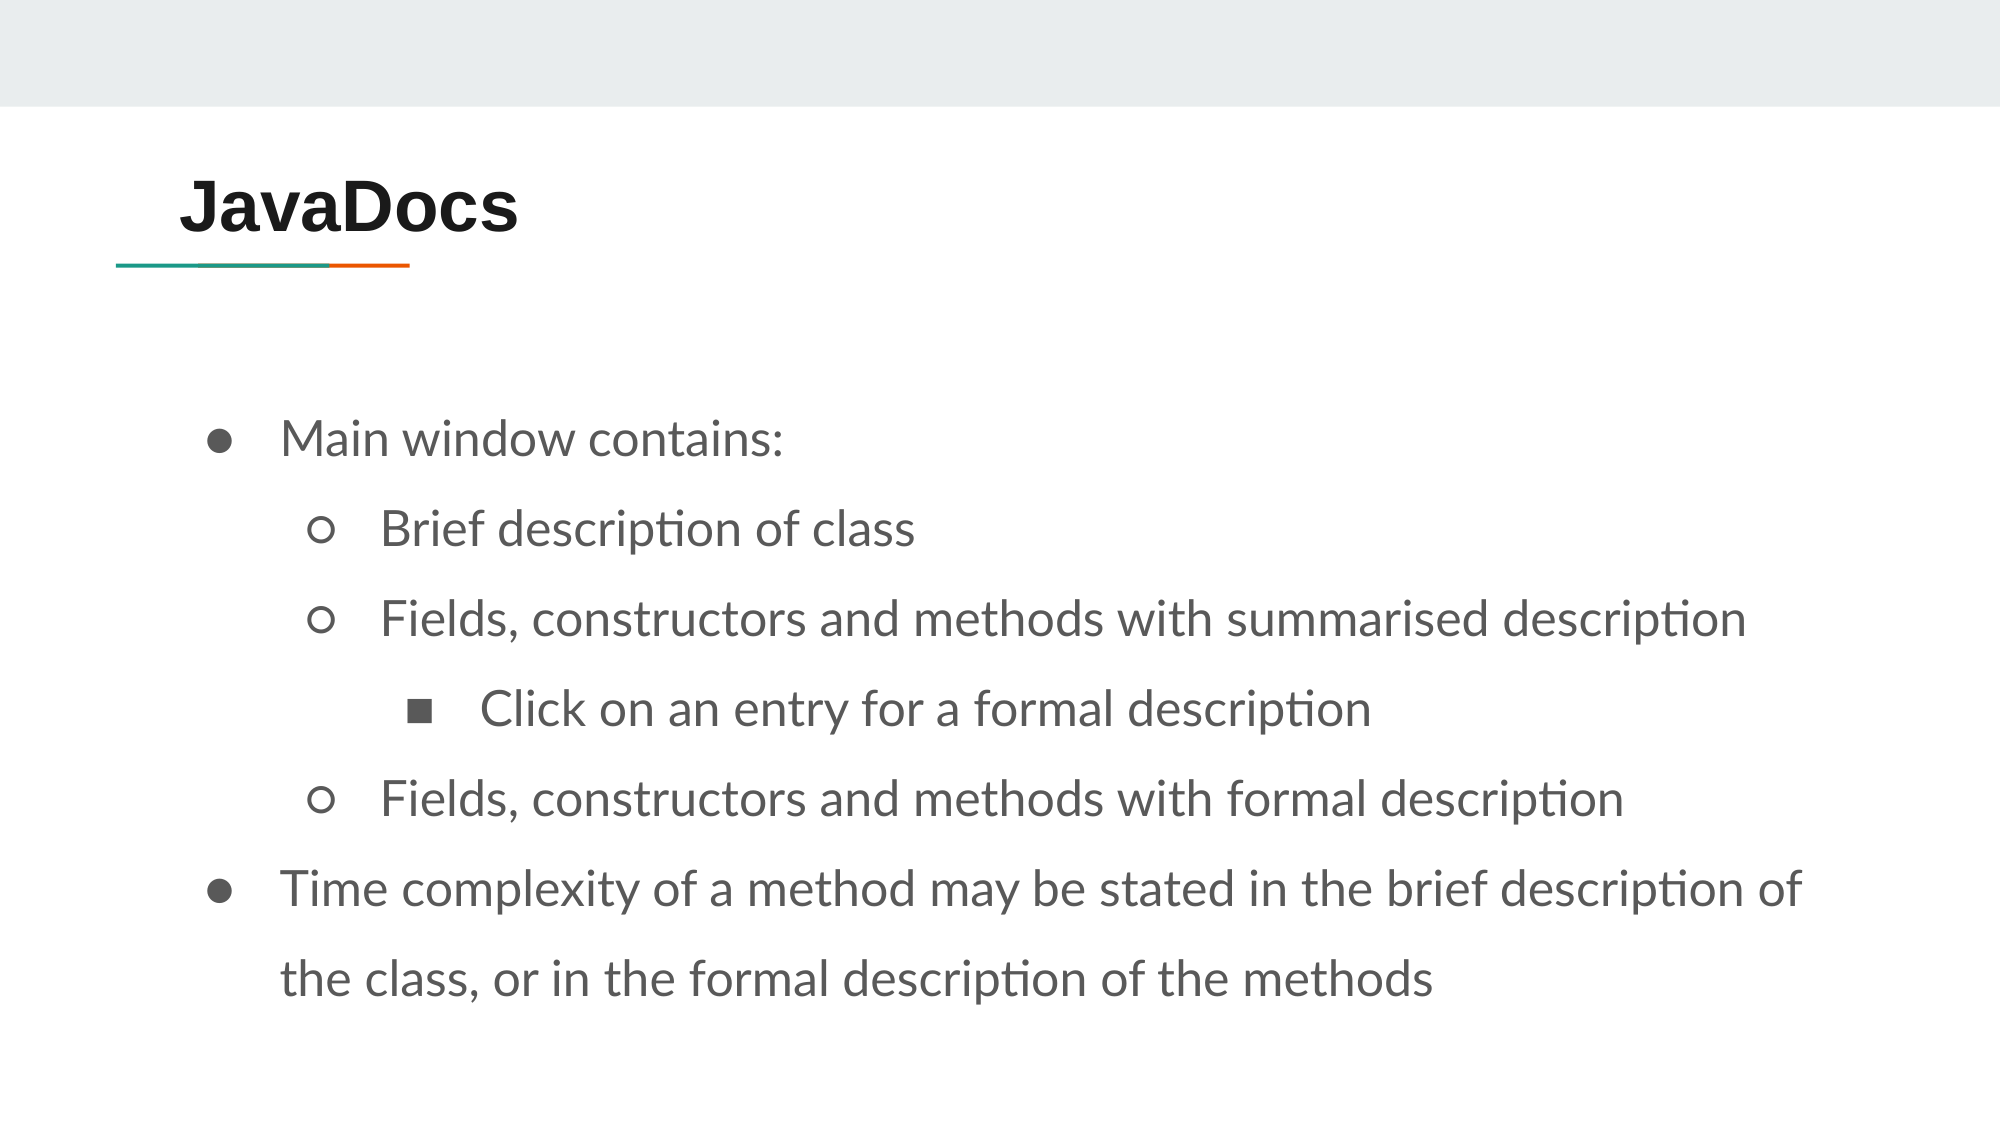

# JavaDocs
Main window contains:
Brief description of class
Fields, constructors and methods with summarised description
Click on an entry for a formal description
Fields, constructors and methods with formal description
Time complexity of a method may be stated in the brief description of the class, or in the formal description of the methods